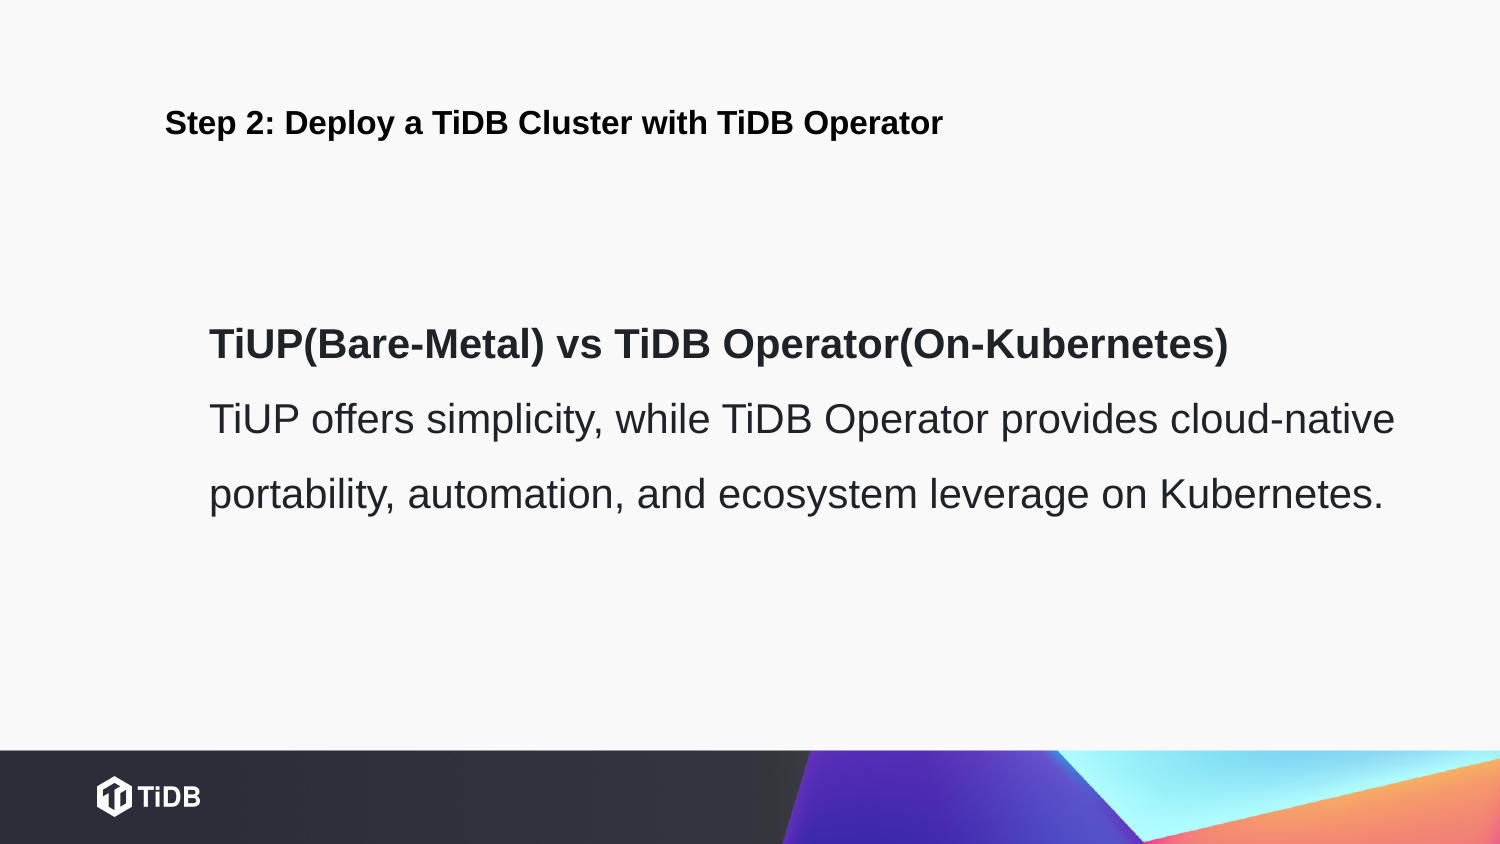

Step 2: Deploy a TiDB Cluster with TiDB Operator
TiUP(Bare-Metal) vs TiDB Operator(On-Kubernetes)
TiUP offers simplicity, while TiDB Operator provides cloud-native portability, automation, and ecosystem leverage on Kubernetes.